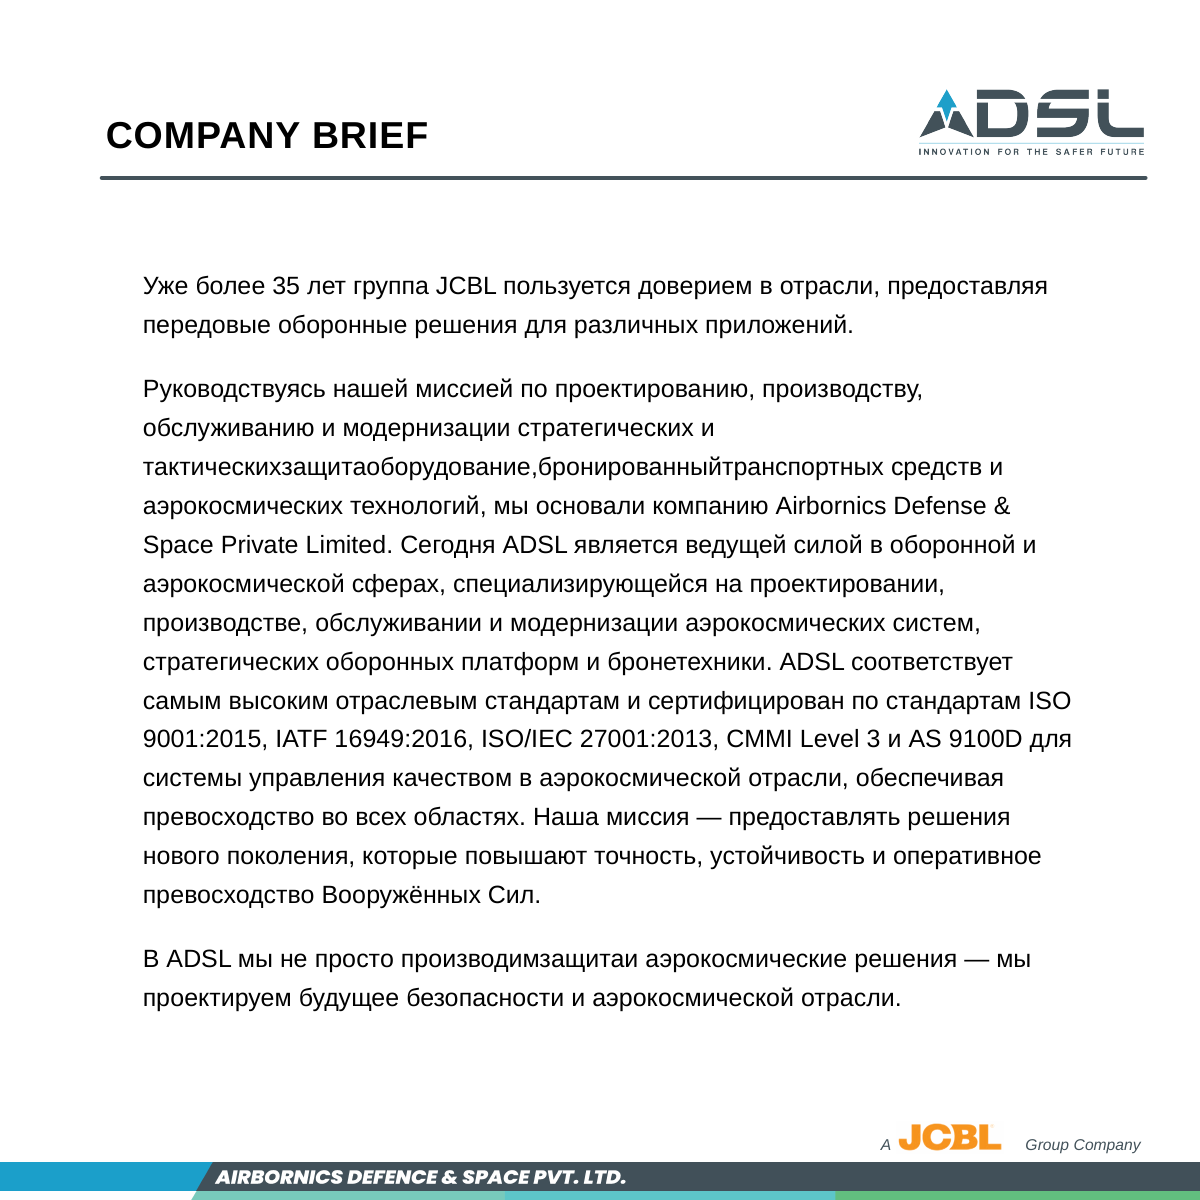

COMPANY BRIEF
Уже более 35 лет группа JCBL пользуется доверием в отрасли, предоставляя передовые оборонные решения для различных приложений.
Руководствуясь нашей миссией по проектированию, производству, обслуживанию и модернизации стратегических и тактическихзащитаоборудование,бронированныйтранспортных средств и аэрокосмических технологий, мы основали компанию Airbornics Defense & Space Private Limited. Сегодня ADSL является ведущей силой в оборонной и аэрокосмической сферах, специализирующейся на проектировании, производстве, обслуживании и модернизации аэрокосмических систем, стратегических оборонных платформ и бронетехники. ADSL соответствует самым высоким отраслевым стандартам и сертифицирован по стандартам ISO 9001:2015, IATF 16949:2016, ISO/IEC 27001:2013, CMMI Level 3 и AS 9100D для системы управления качеством в аэрокосмической отрасли, обеспечивая превосходство во всех областях. Наша миссия — предоставлять решения нового поколения, которые повышают точность, устойчивость и оперативное превосходство Вооружённых Сил.
В ADSL мы не просто производимзащитаи аэрокосмические решения — мы проектируем будущее безопасности и аэрокосмической отрасли.